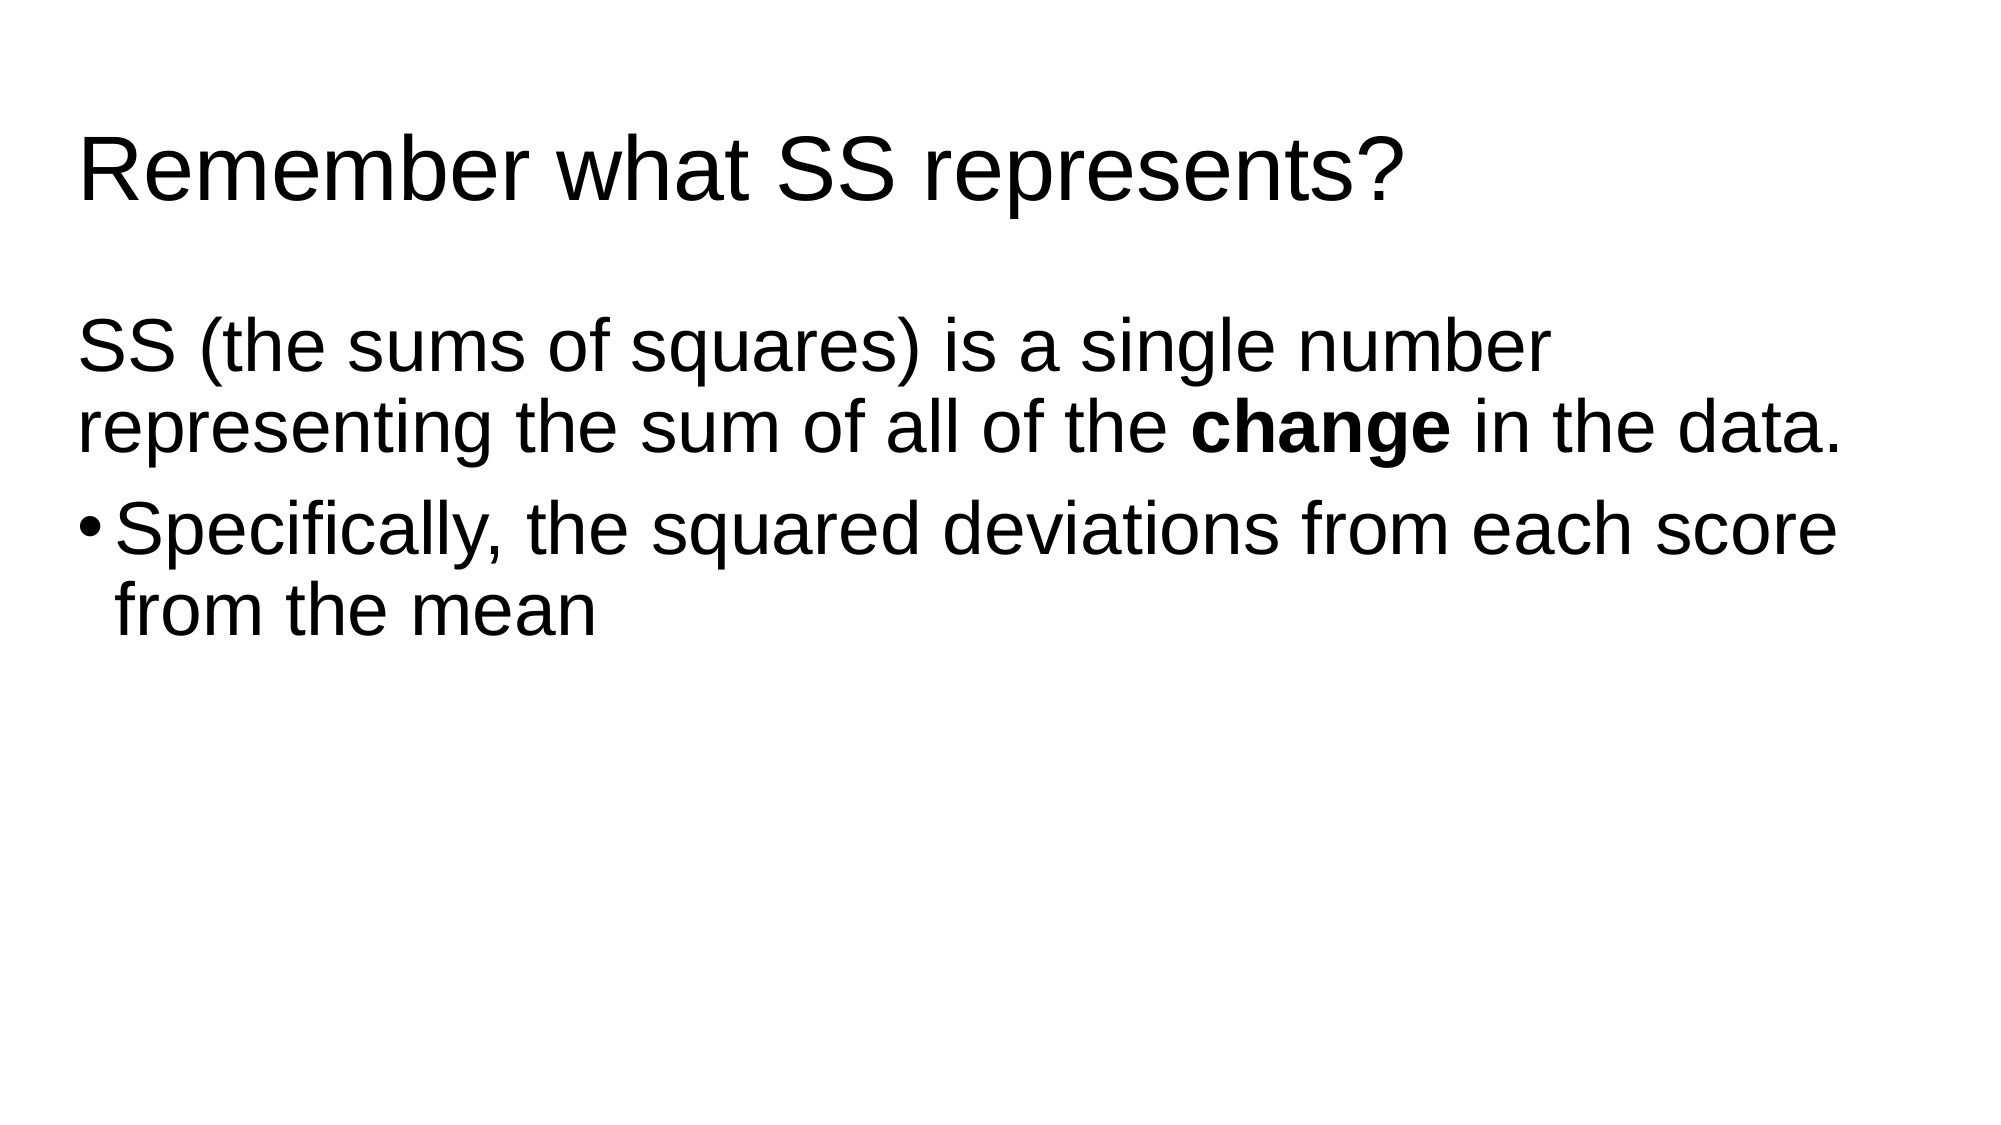

# Remember what SS represents?
SS (the sums of squares) is a single number representing the sum of all of the change in the data.
Specifically, the squared deviations from each score from the mean